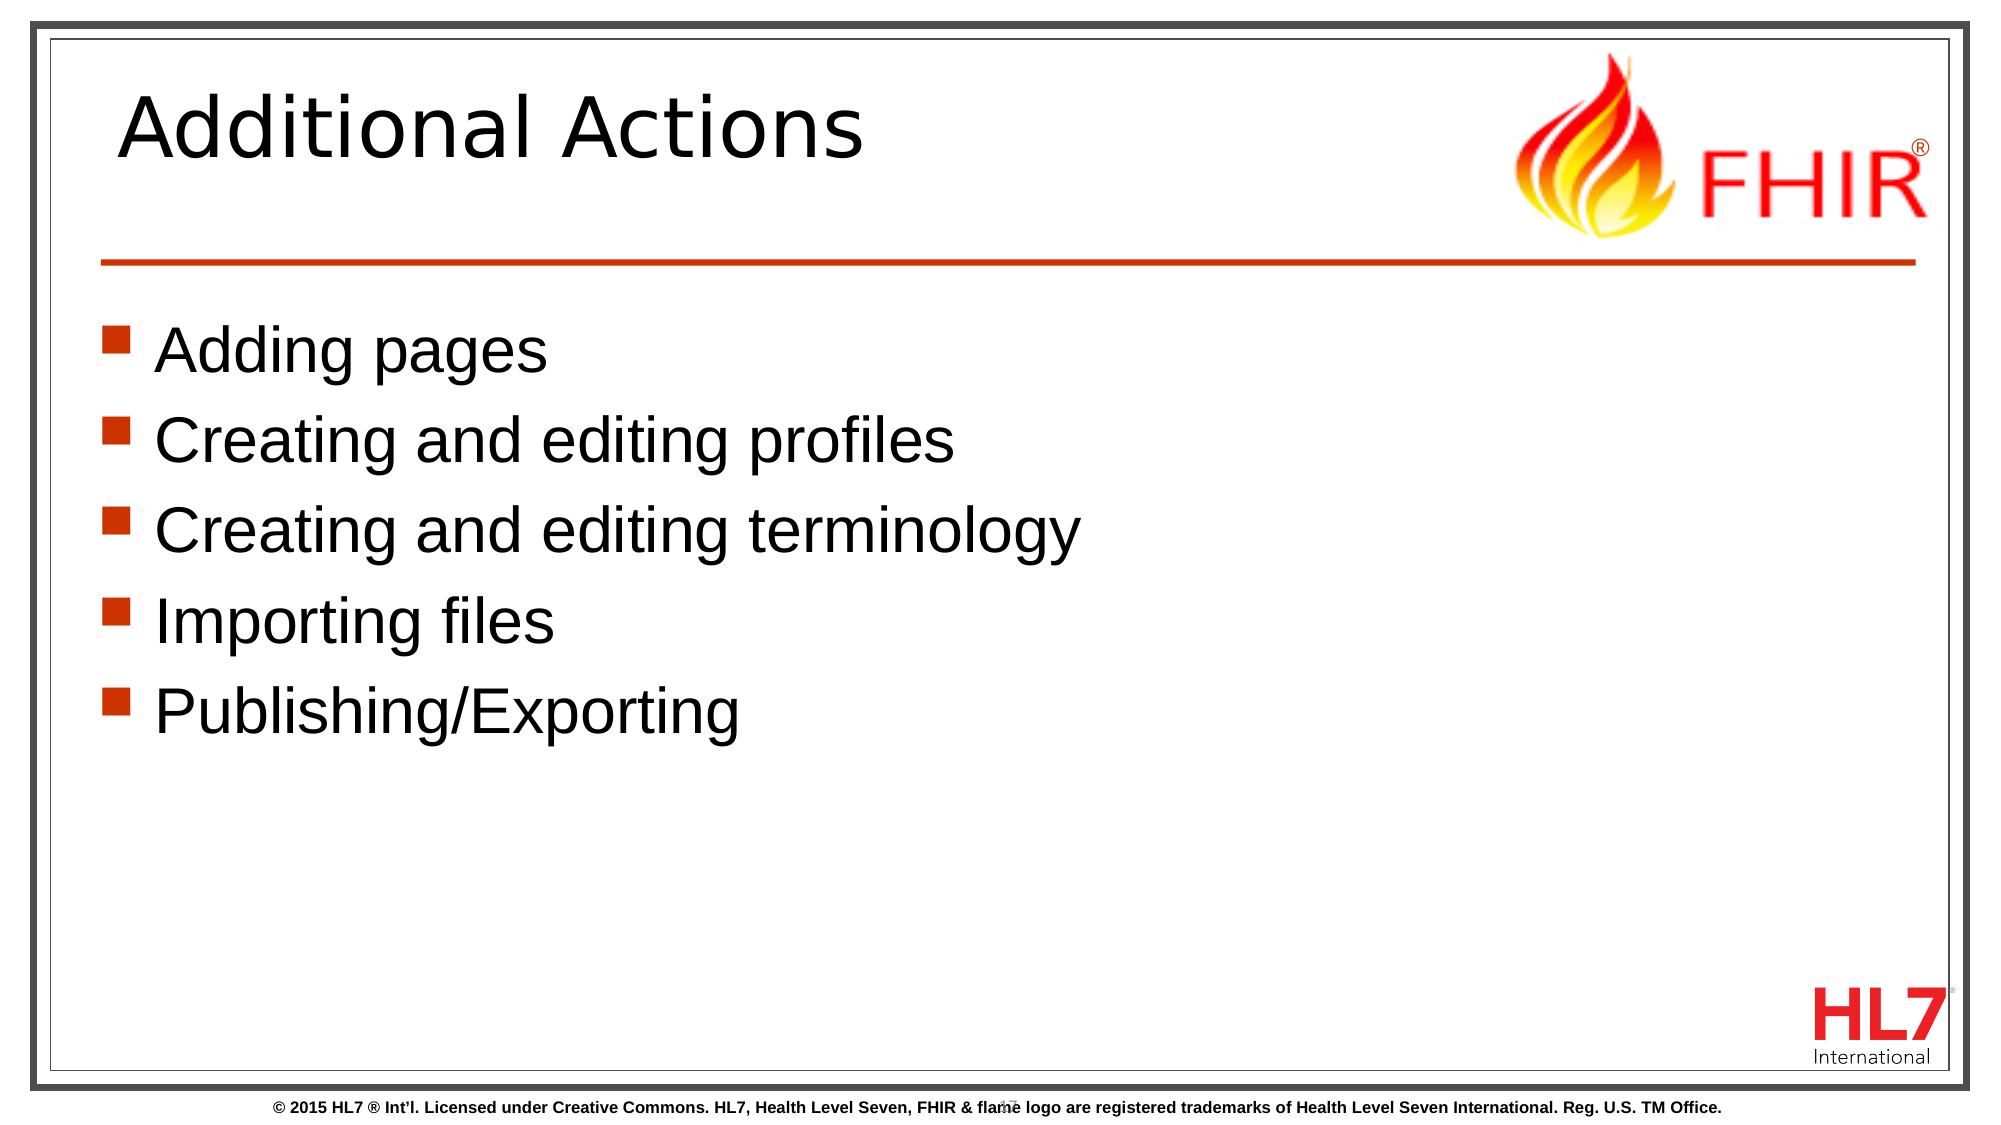

# Additional Actions
Adding pages
Creating and editing profiles
Creating and editing terminology
Importing files
Publishing/Exporting

17